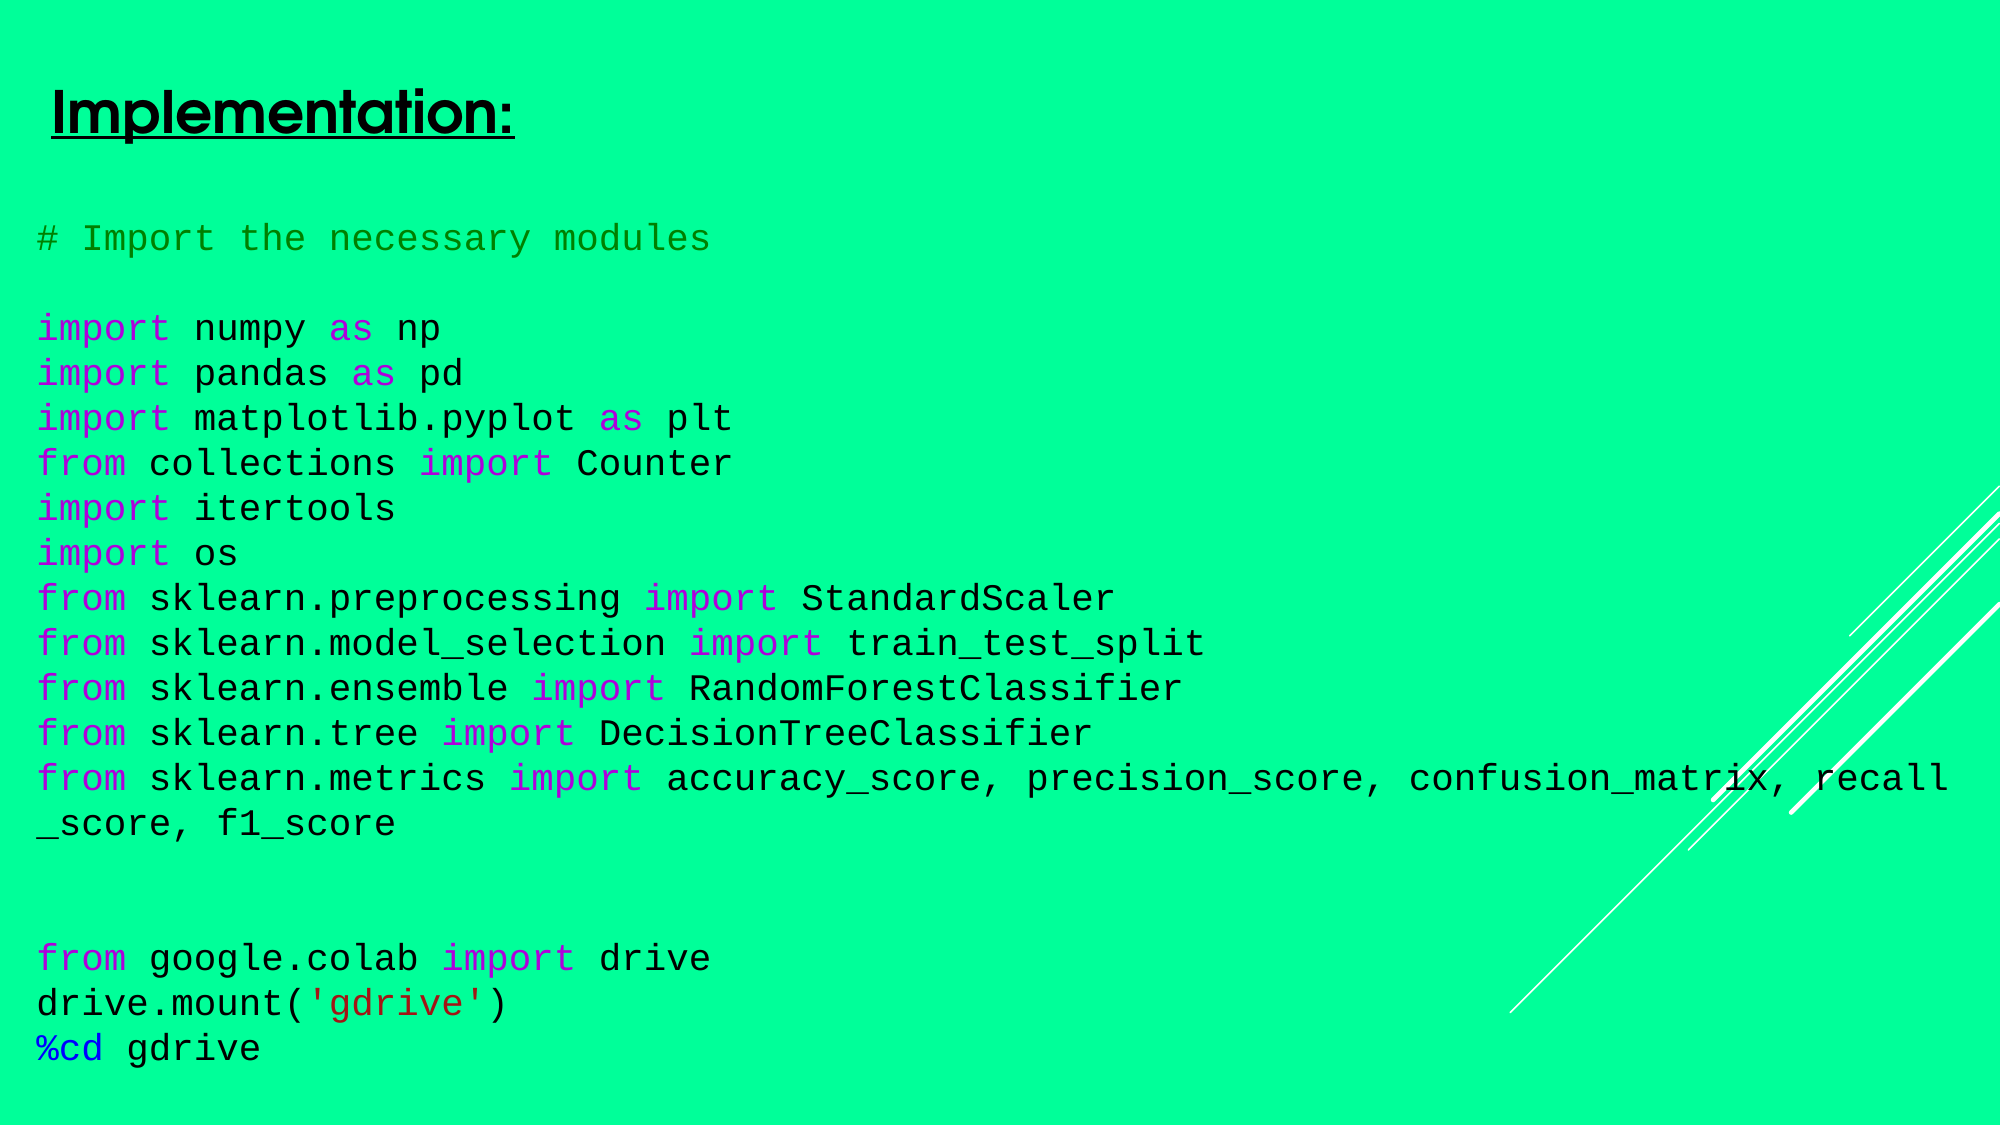

Implementation:
# Import the necessary modules
import numpy as np
import pandas as pd
import matplotlib.pyplot as plt
from collections import Counter
import itertools
import os
from sklearn.preprocessing import StandardScaler
from sklearn.model_selection import train_test_split
from sklearn.ensemble import RandomForestClassifier
from sklearn.tree import DecisionTreeClassifier
from sklearn.metrics import accuracy_score, precision_score, confusion_matrix, recall_score, f1_score

from google.colab import drive
drive.mount('gdrive')
%cd gdrive